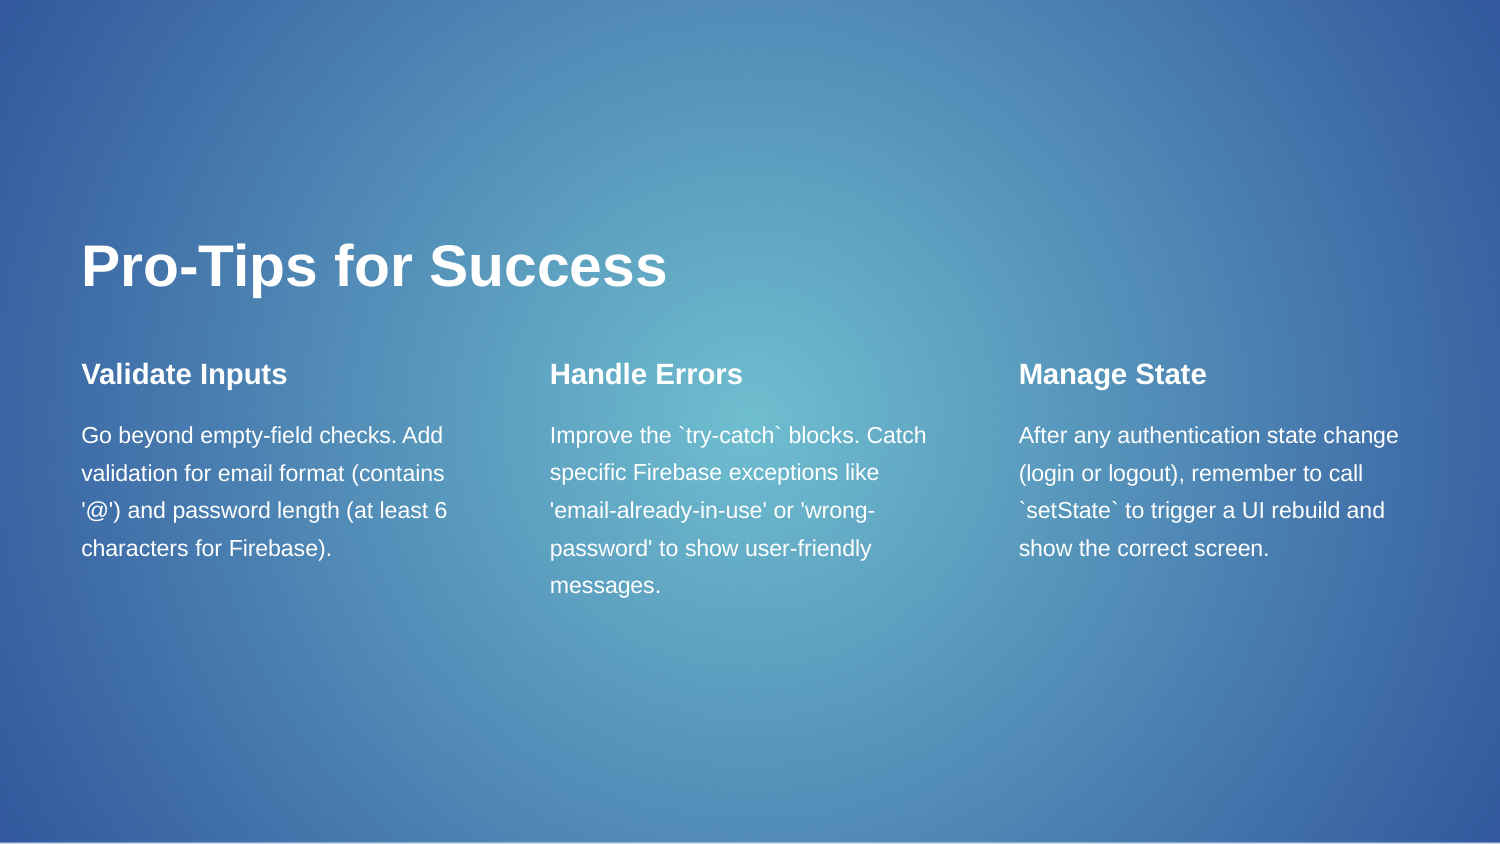

Pro-Tips for Success
Validate Inputs
Handle Errors
Manage State
Go beyond empty-field checks. Add validation for email format (contains '@') and password length (at least 6 characters for Firebase).
Improve the `try-catch` blocks. Catch specific Firebase exceptions like 'email-already-in-use' or 'wrong-password' to show user-friendly messages.
After any authentication state change (login or logout), remember to call `setState` to trigger a UI rebuild and show the correct screen.